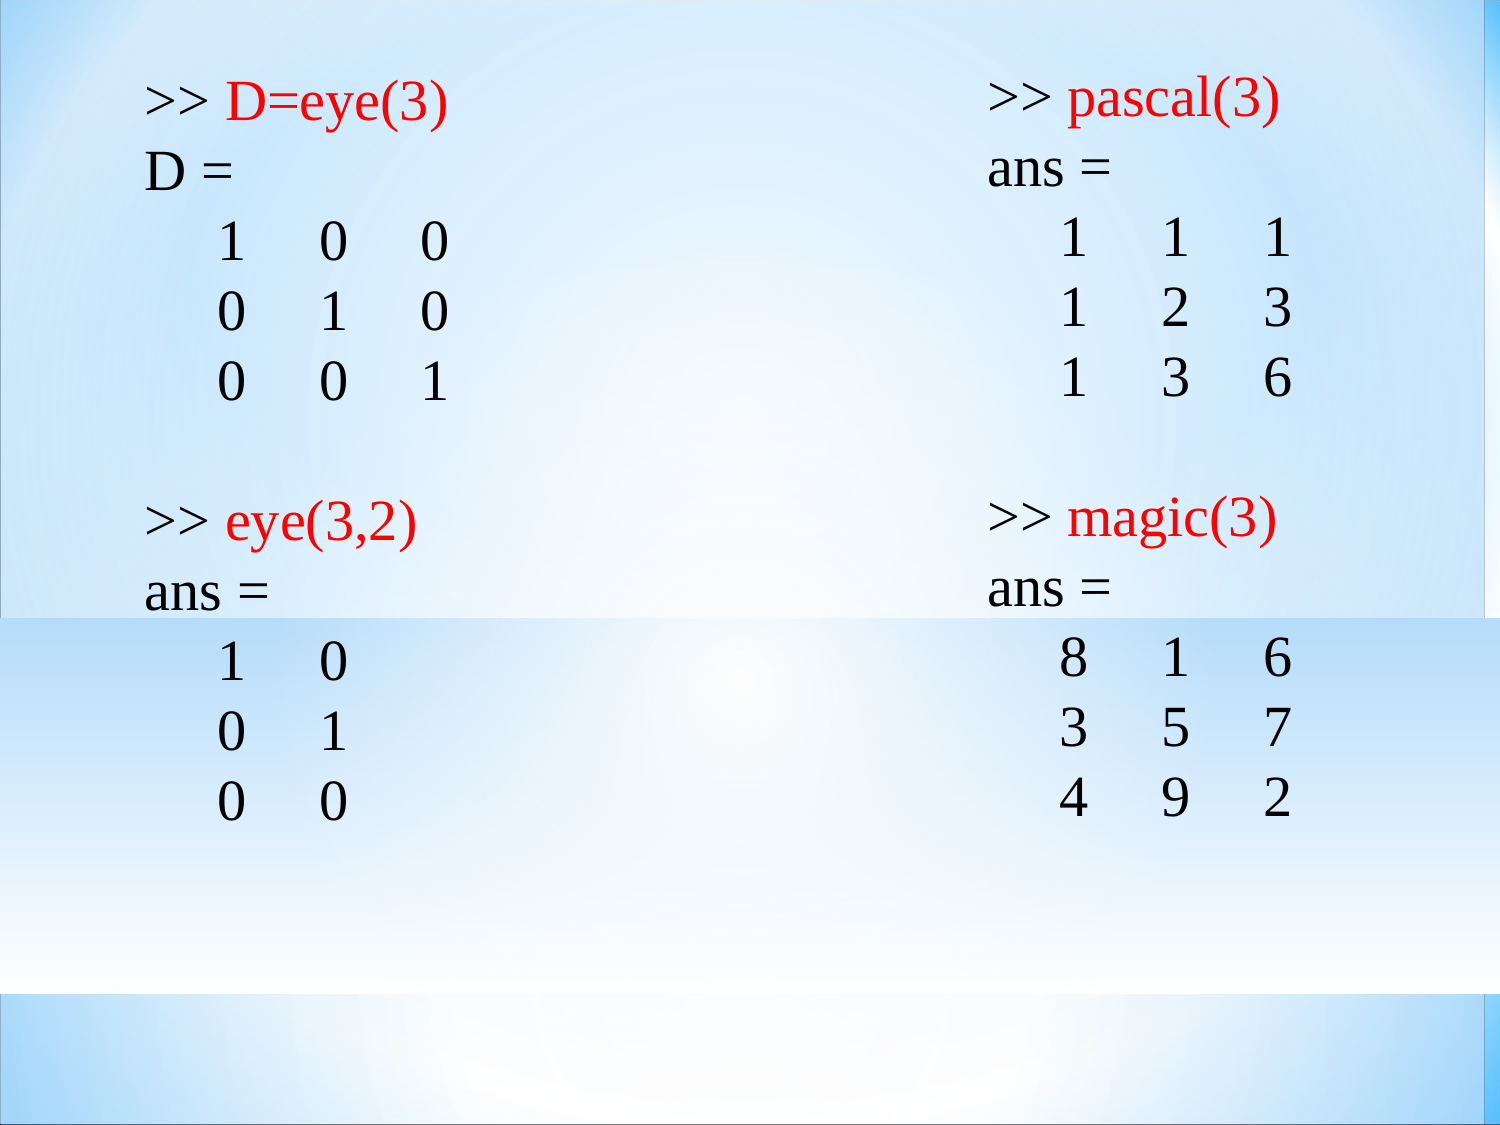

>> pascal(3)
ans =
     1     1     1
     1     2     3
     1     3     6

>> magic(3)
ans =
     8     1     6
     3     5     7
     4     9     2
>> D=eye(3)
D =
     1     0     0
     0     1     0
     0     0     1

>> eye(3,2)
ans =
     1     0
     0     1
     0     0